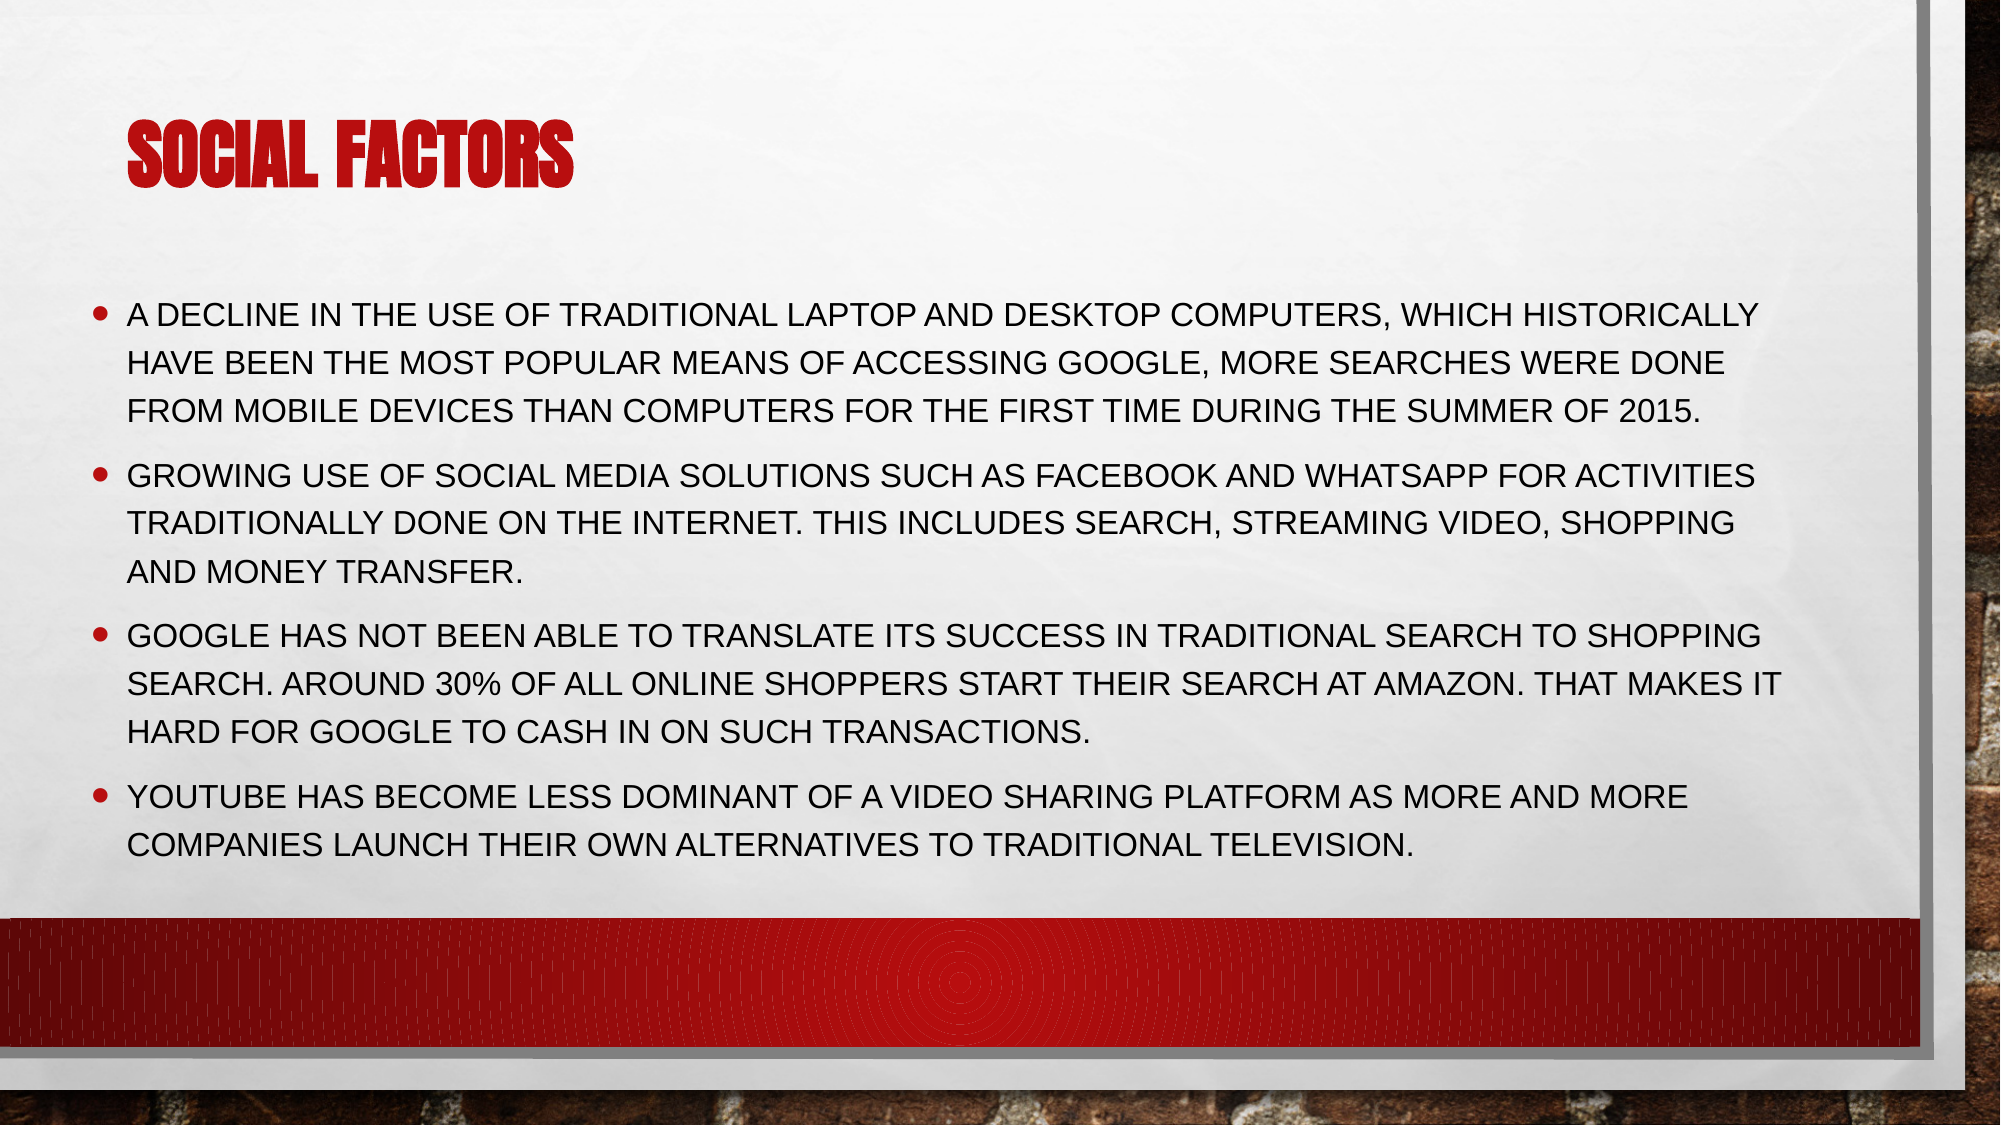

# Social Factors
A decline in the use of traditional laptop and desktop computers, which historically have been the most popular means of accessing Google, more searches were done from mobile devices than computers for the first time during the summer of 2015.
Growing use of social media solutions such as Facebook and WhatsApp for activities traditionally done on the Internet. This includes search, streaming video, shopping and money transfer.
Google has not been able to translate its success in traditional search to shopping search. Around 30% of all online shoppers start their search at Amazon. That makes it hard for Google to cash in on such transactions.
YouTube has become less dominant of a video sharing platform as more and more companies launch their own alternatives to traditional television.